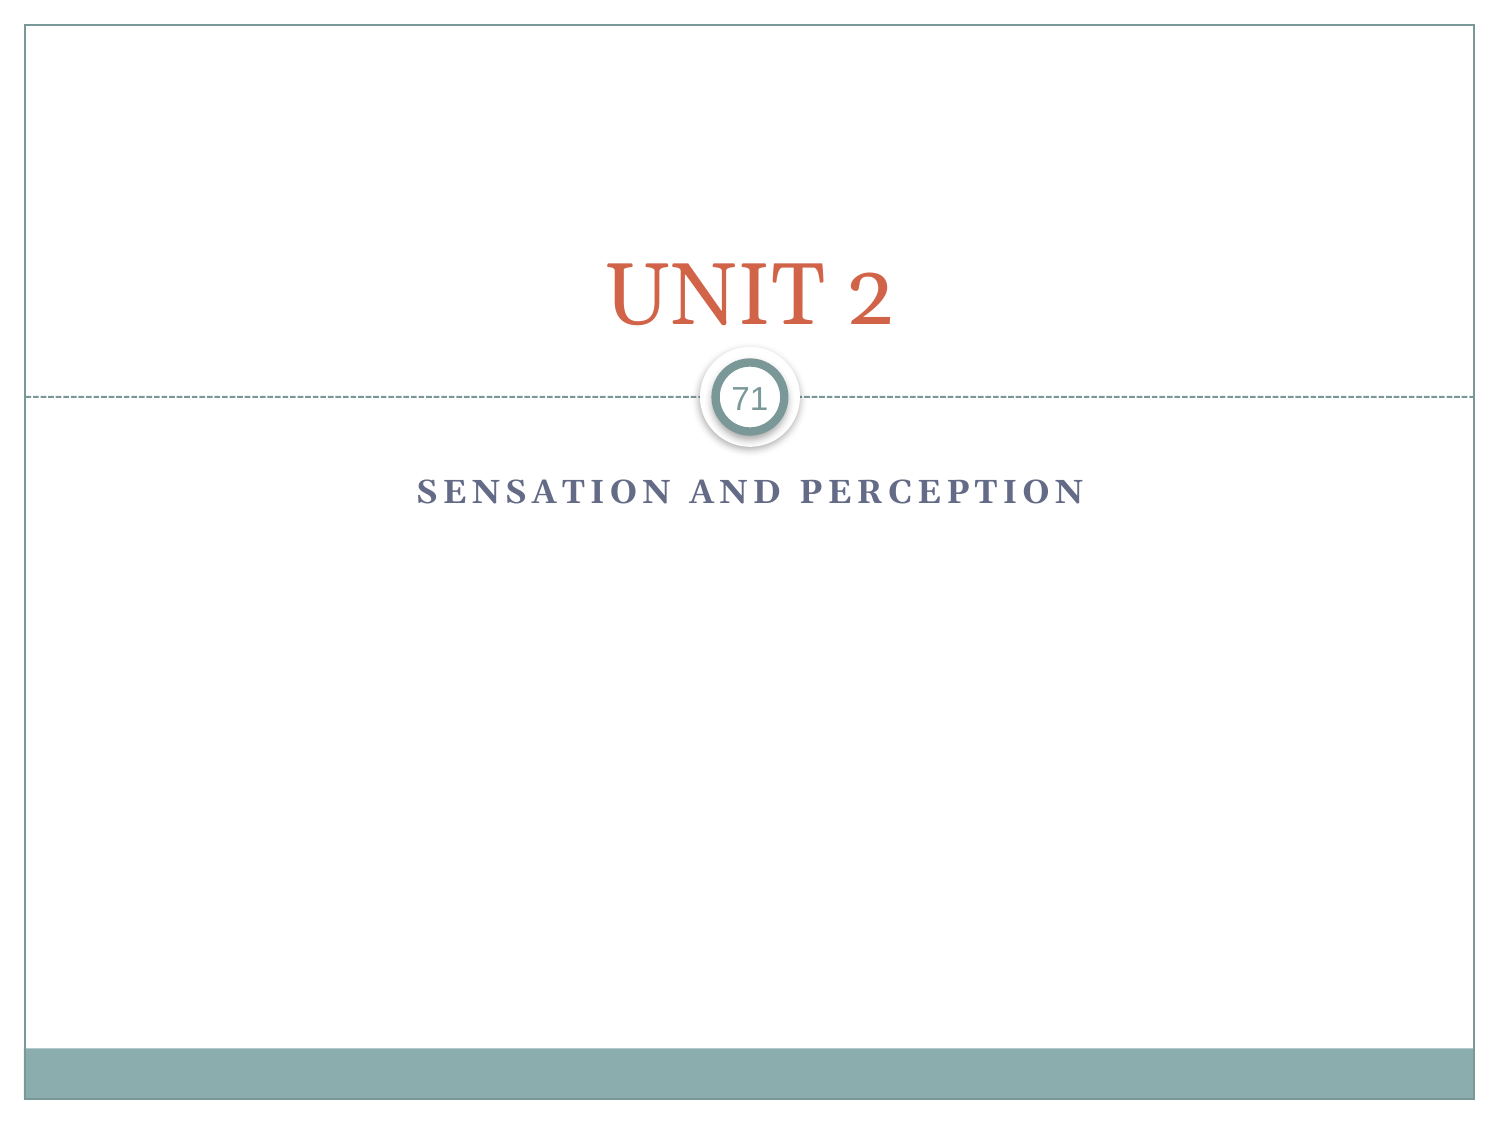

# UNIT 2
71
Sensation and Perception